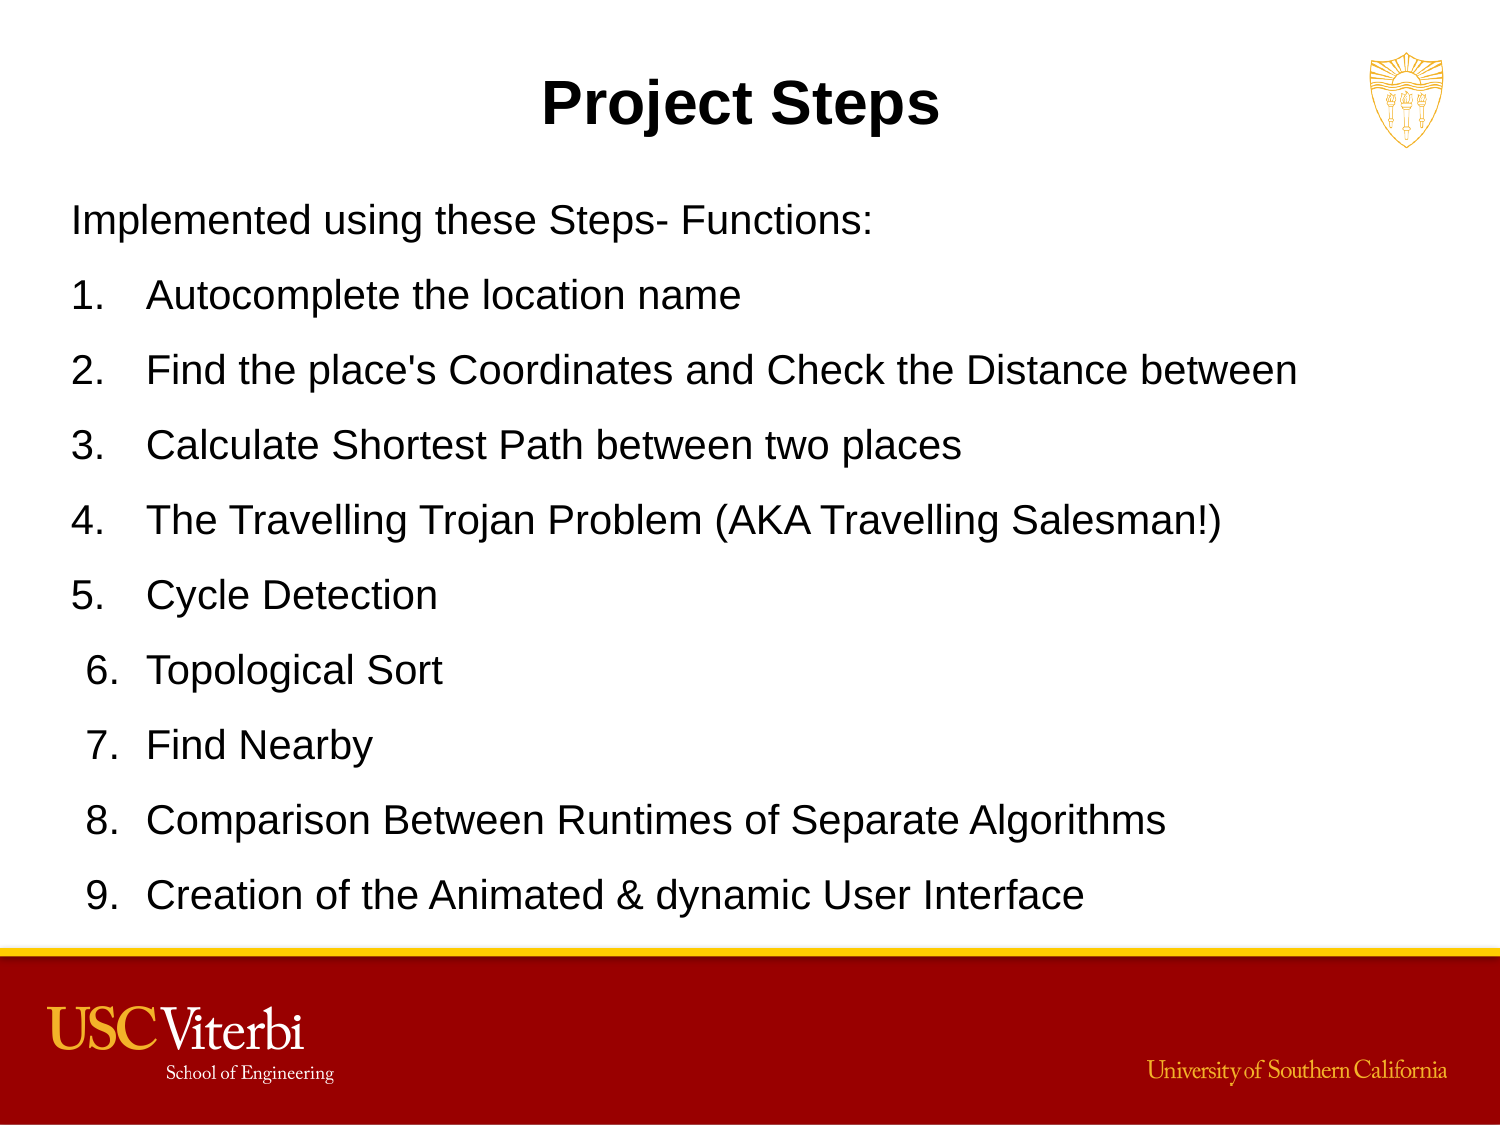

Project Steps
Implemented using these Steps- Functions:
Autocomplete the location name
Find the place's Coordinates and Check the Distance between
Calculate Shortest Path between two places
The Travelling Trojan Problem (AKA Travelling Salesman!)
Cycle Detection
Topological Sort
Find Nearby
Comparison Between Runtimes of Separate Algorithms
Creation of the Animated & dynamic User Interface